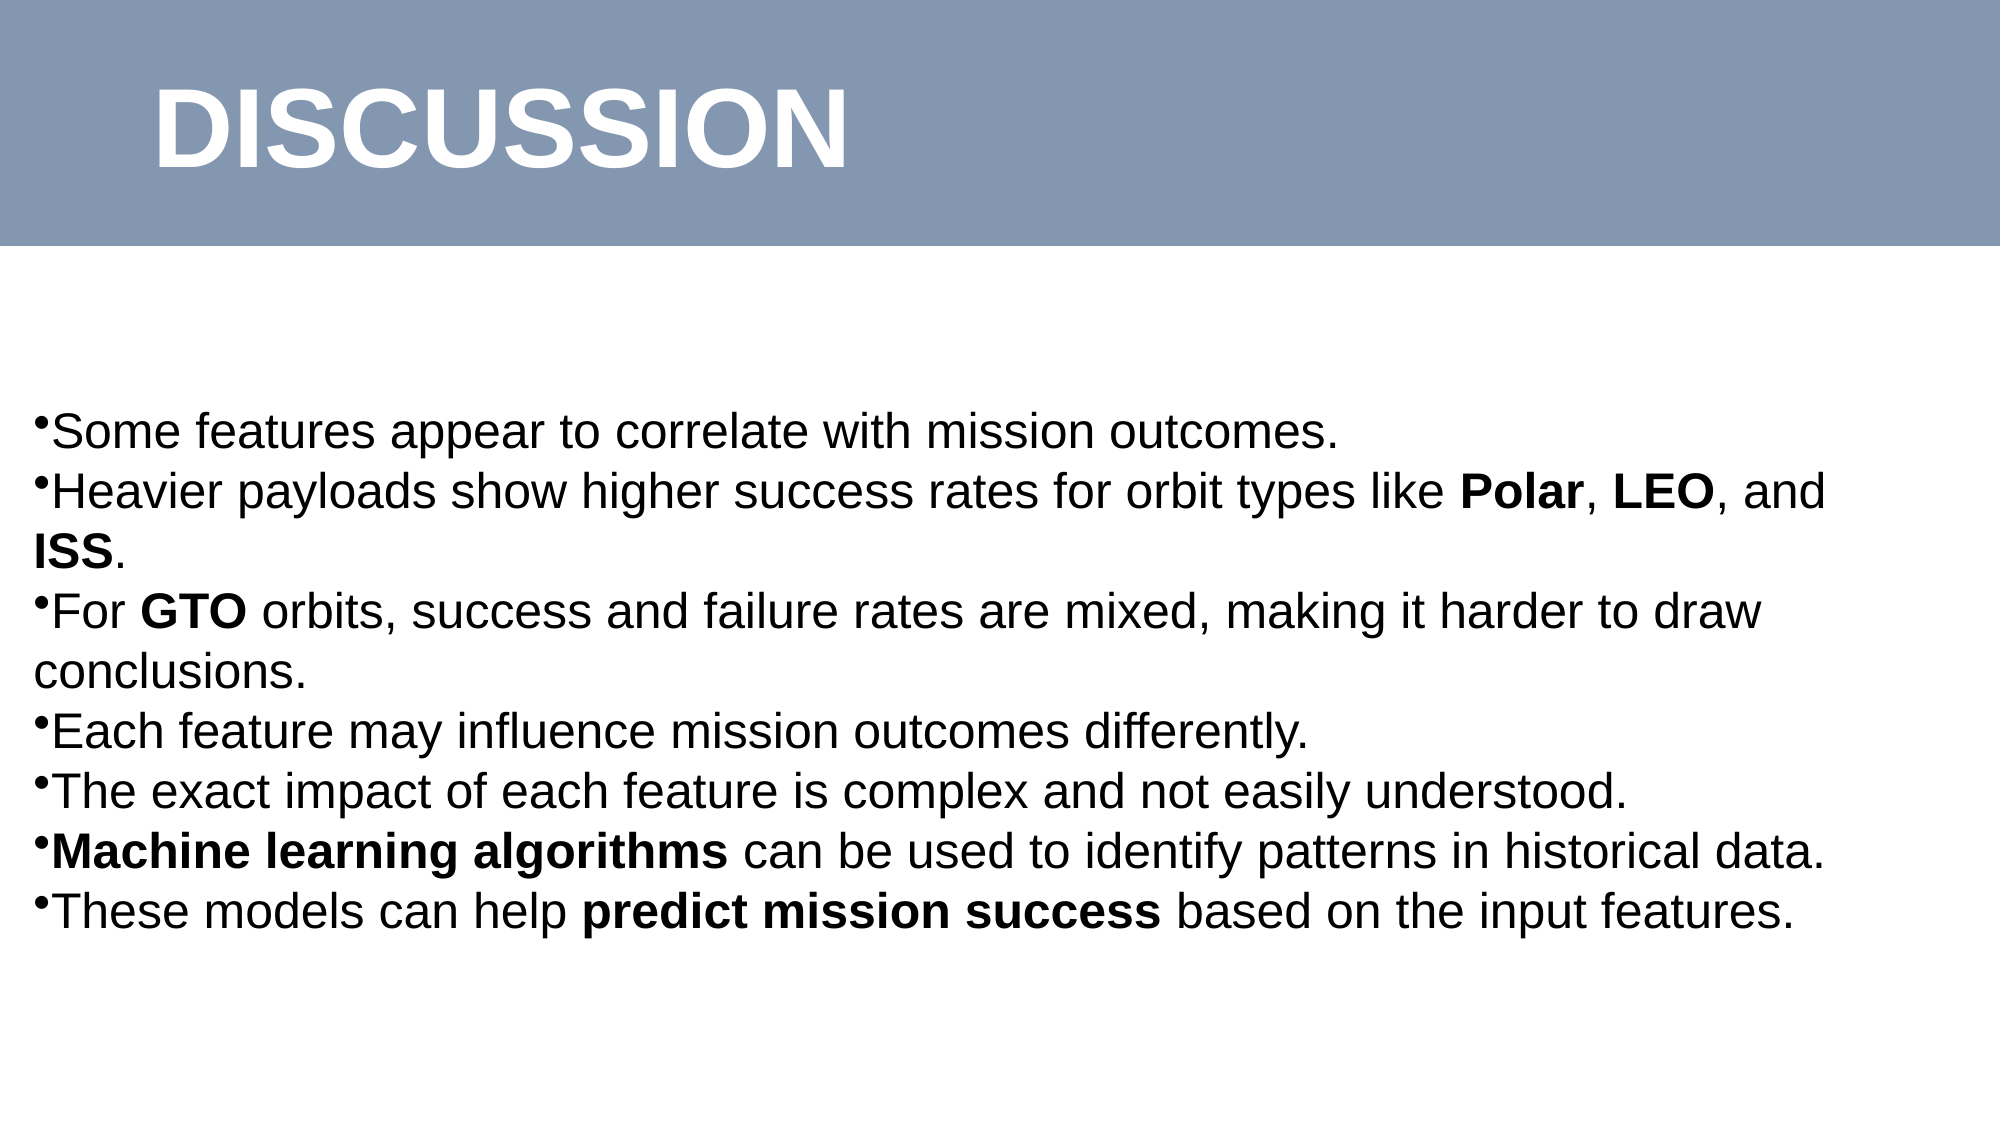

# Outline
DISCUSSION
Some features appear to correlate with mission outcomes.
Heavier payloads show higher success rates for orbit types like Polar, LEO, and ISS.
For GTO orbits, success and failure rates are mixed, making it harder to draw conclusions.
Each feature may influence mission outcomes differently.
The exact impact of each feature is complex and not easily understood.
Machine learning algorithms can be used to identify patterns in historical data.
These models can help predict mission success based on the input features.